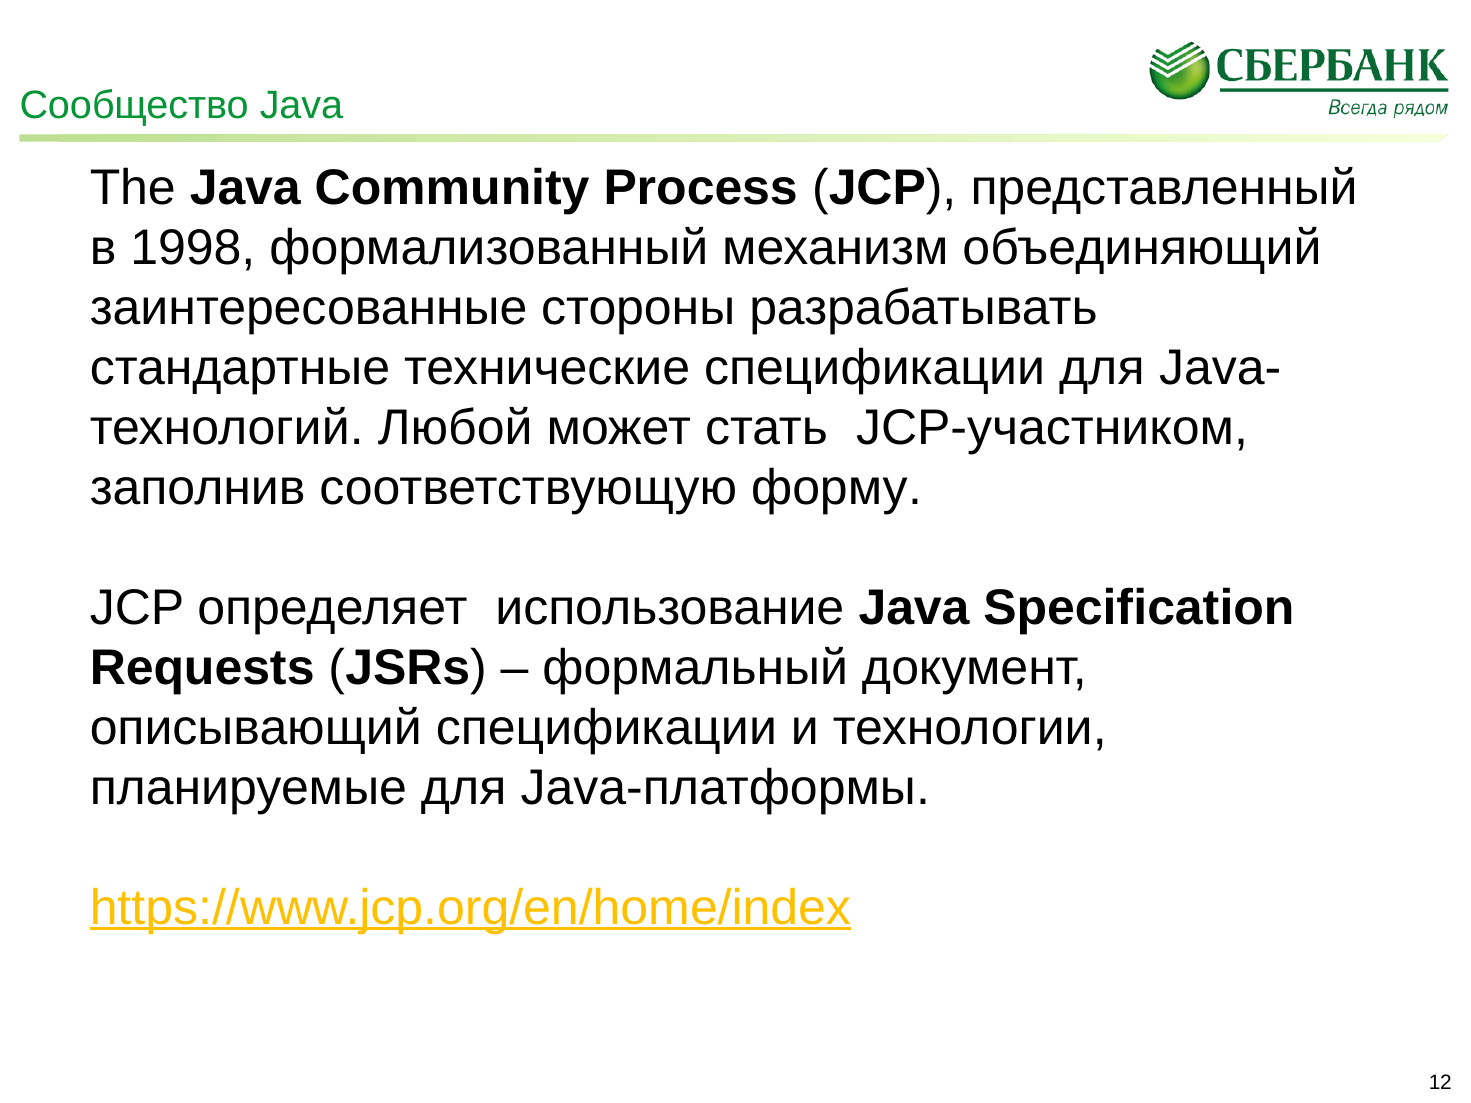

# Сообщество Java
The Java Community Process (JCP), представленный в 1998, формализованный механизм объединяющий заинтересованные стороны разрабатывать стандартные технические спецификации для Java-технологий. Любой может стать  JCP-участником, заполнив соответствующую форму.

JCP определяет  использование Java Specification Requests (JSRs) – формальный документ, описывающий спецификации и технологии, планируемые для Java-платформы.

https://www.jcp.org/en/home/index